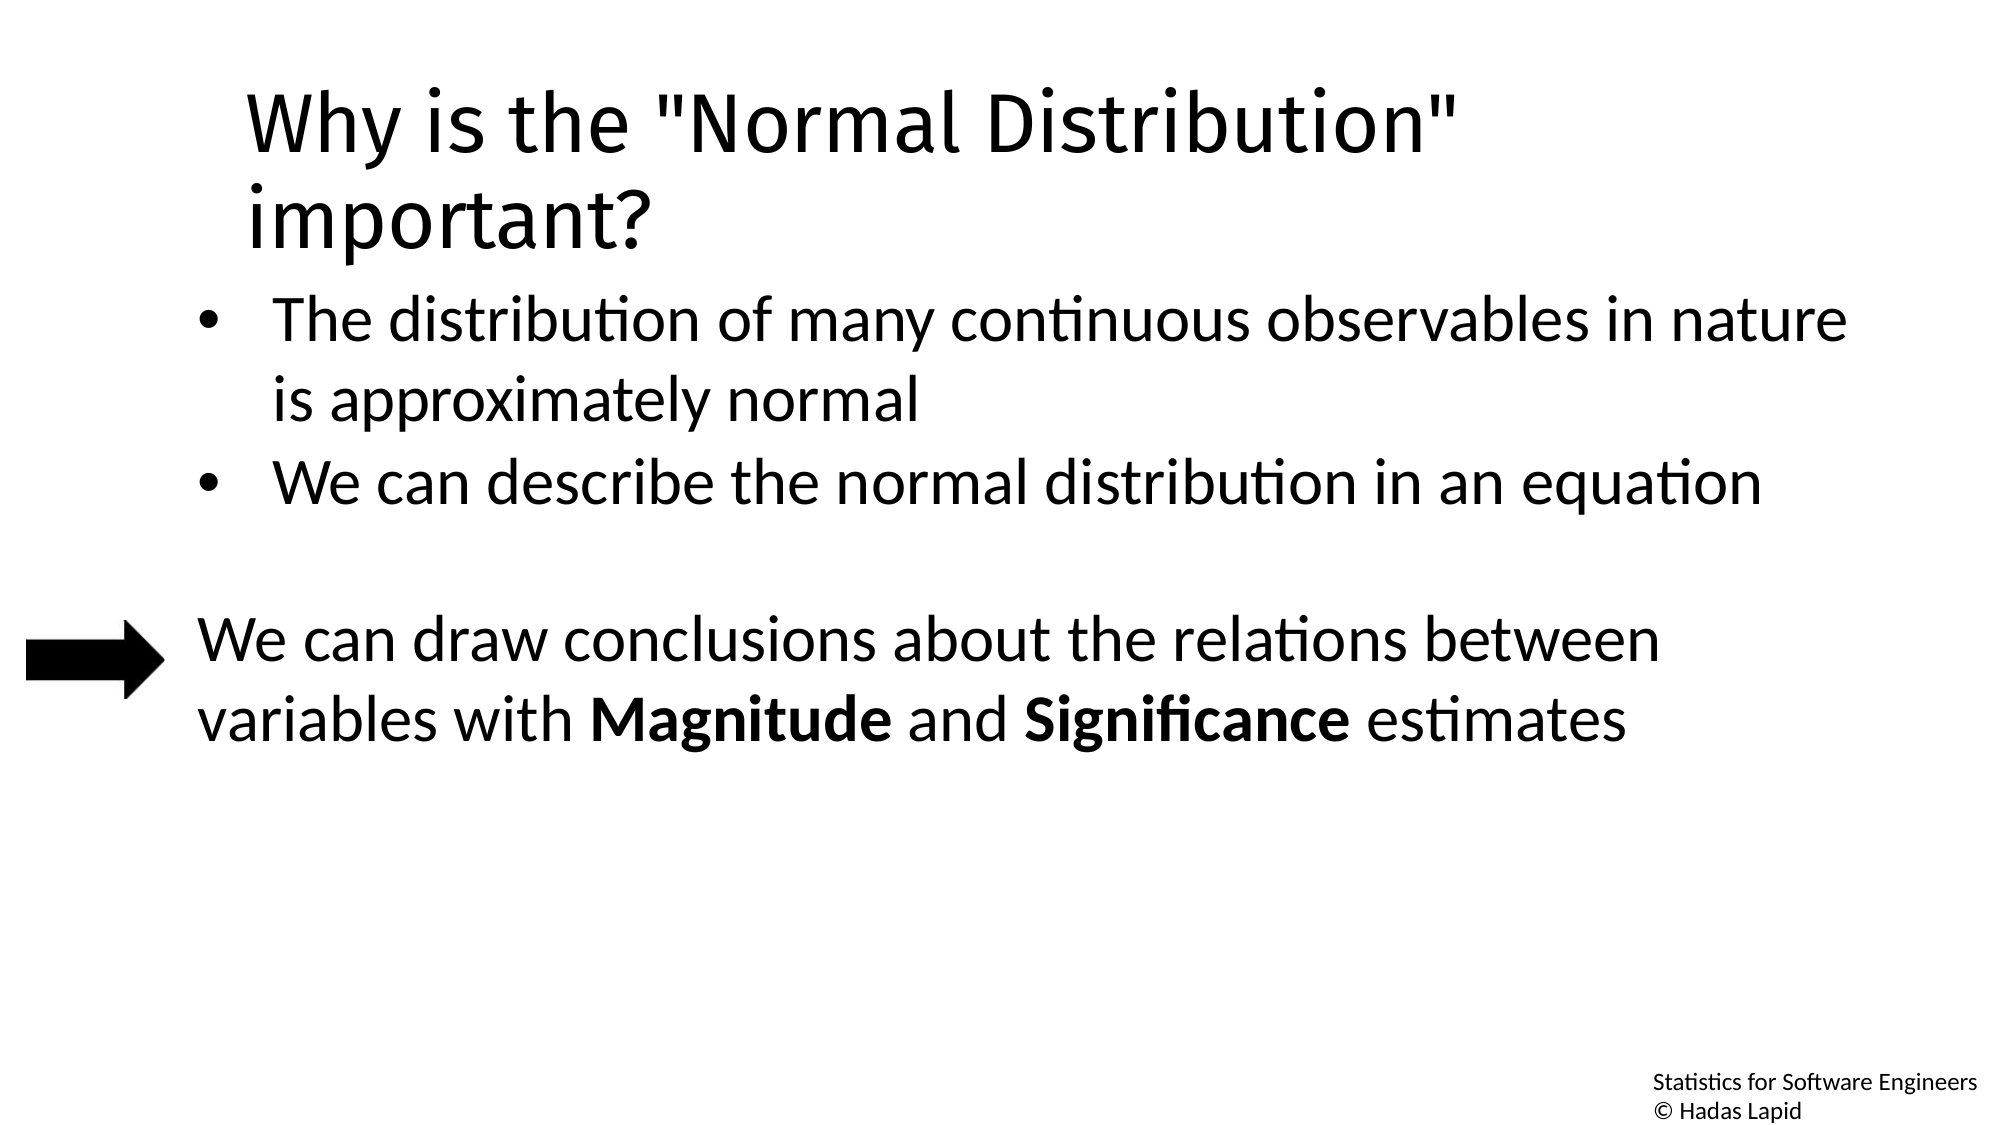

Why is the "Normal Distribution" important?
• The distribution of many continuous observables in nature
is approximately normal
• We can describe the normal distribution in an equation
We can draw conclusions about the relations between
variables with Magnitude and Significance estimates

Statistics for Software Engineers
© Hadas Lapid